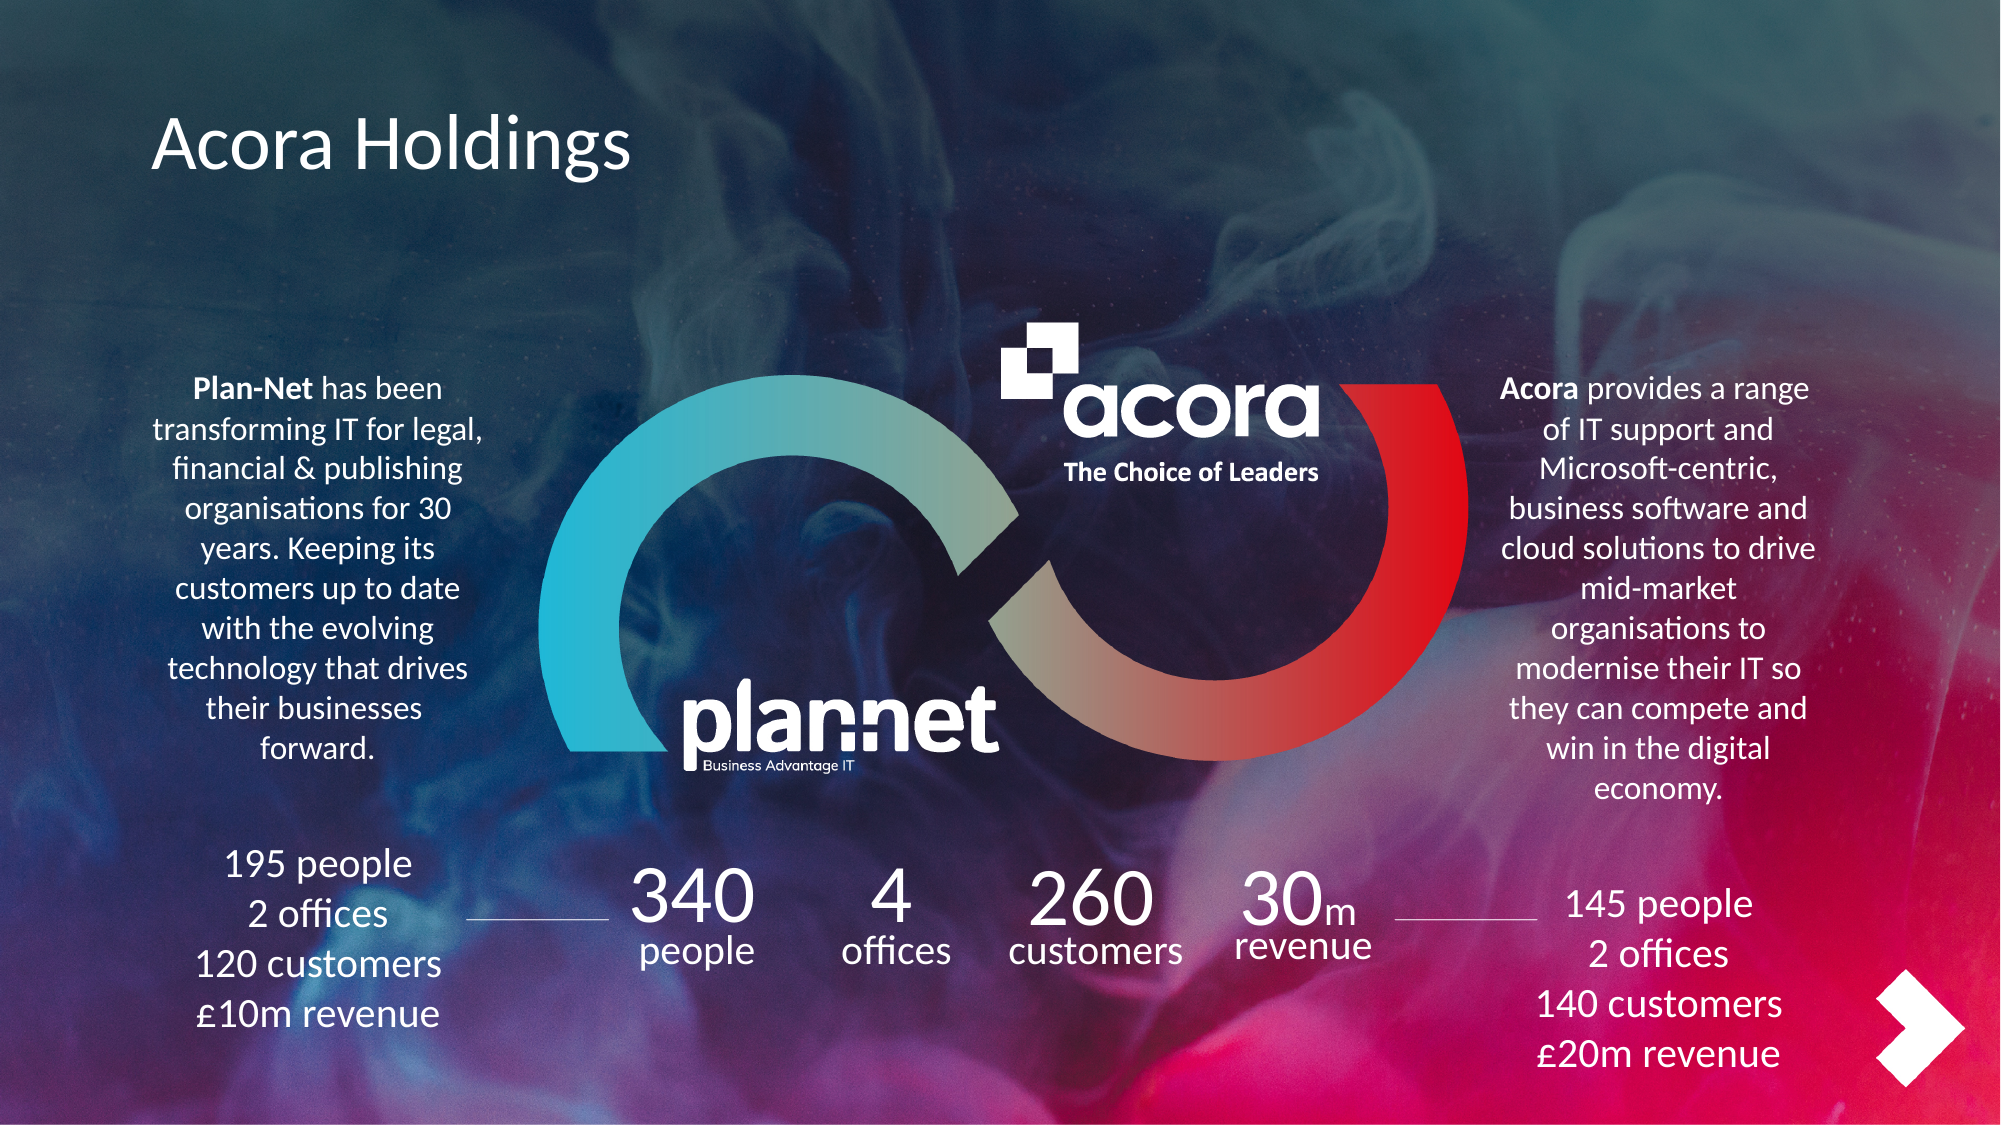

Acora Holdings
Acora provides a range
of IT support and Microsoft-centric, business software and cloud solutions to drive mid-market organisations to modernise their IT so they can compete and win in the digital economy.

145 people
2 offices
140 customers
£20m revenue
Plan-Net has been transforming IT for legal, financial & publishing organisations for 30 years. Keeping its customers up to date with the evolving technology that drives their businesses
forward.

195 people
2 offices
120 customers
£10m revenue
340
4
30m
260
revenue
people
offices
customers